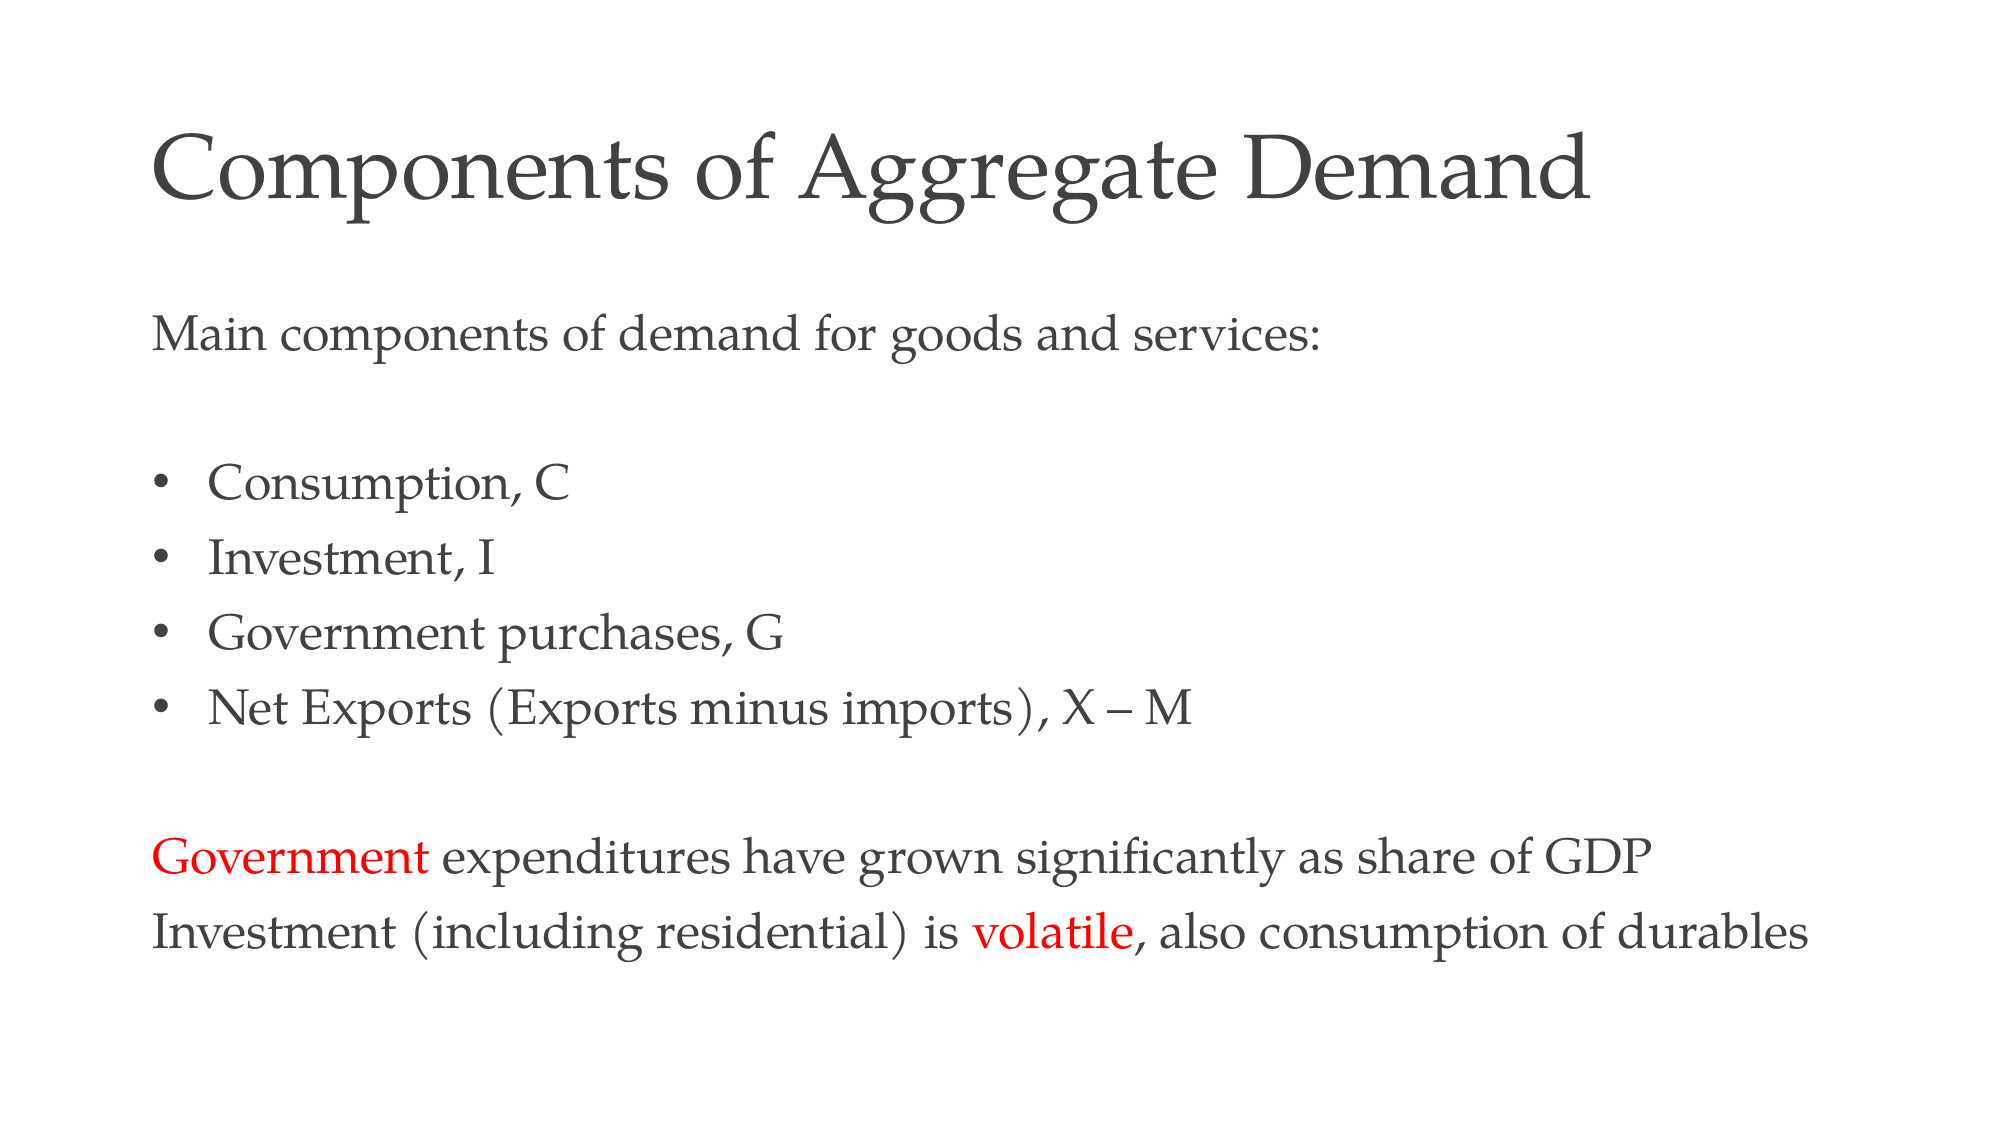

# Components of Aggregate Demand
Main components of demand for goods and services:

Consumption, C
Investment, I
Government purchases, G
Net Exports (Exports minus imports), X – M

Government expenditures have grown significantly as share of GDP
Investment (including residential) is volatile, also consumption of durables